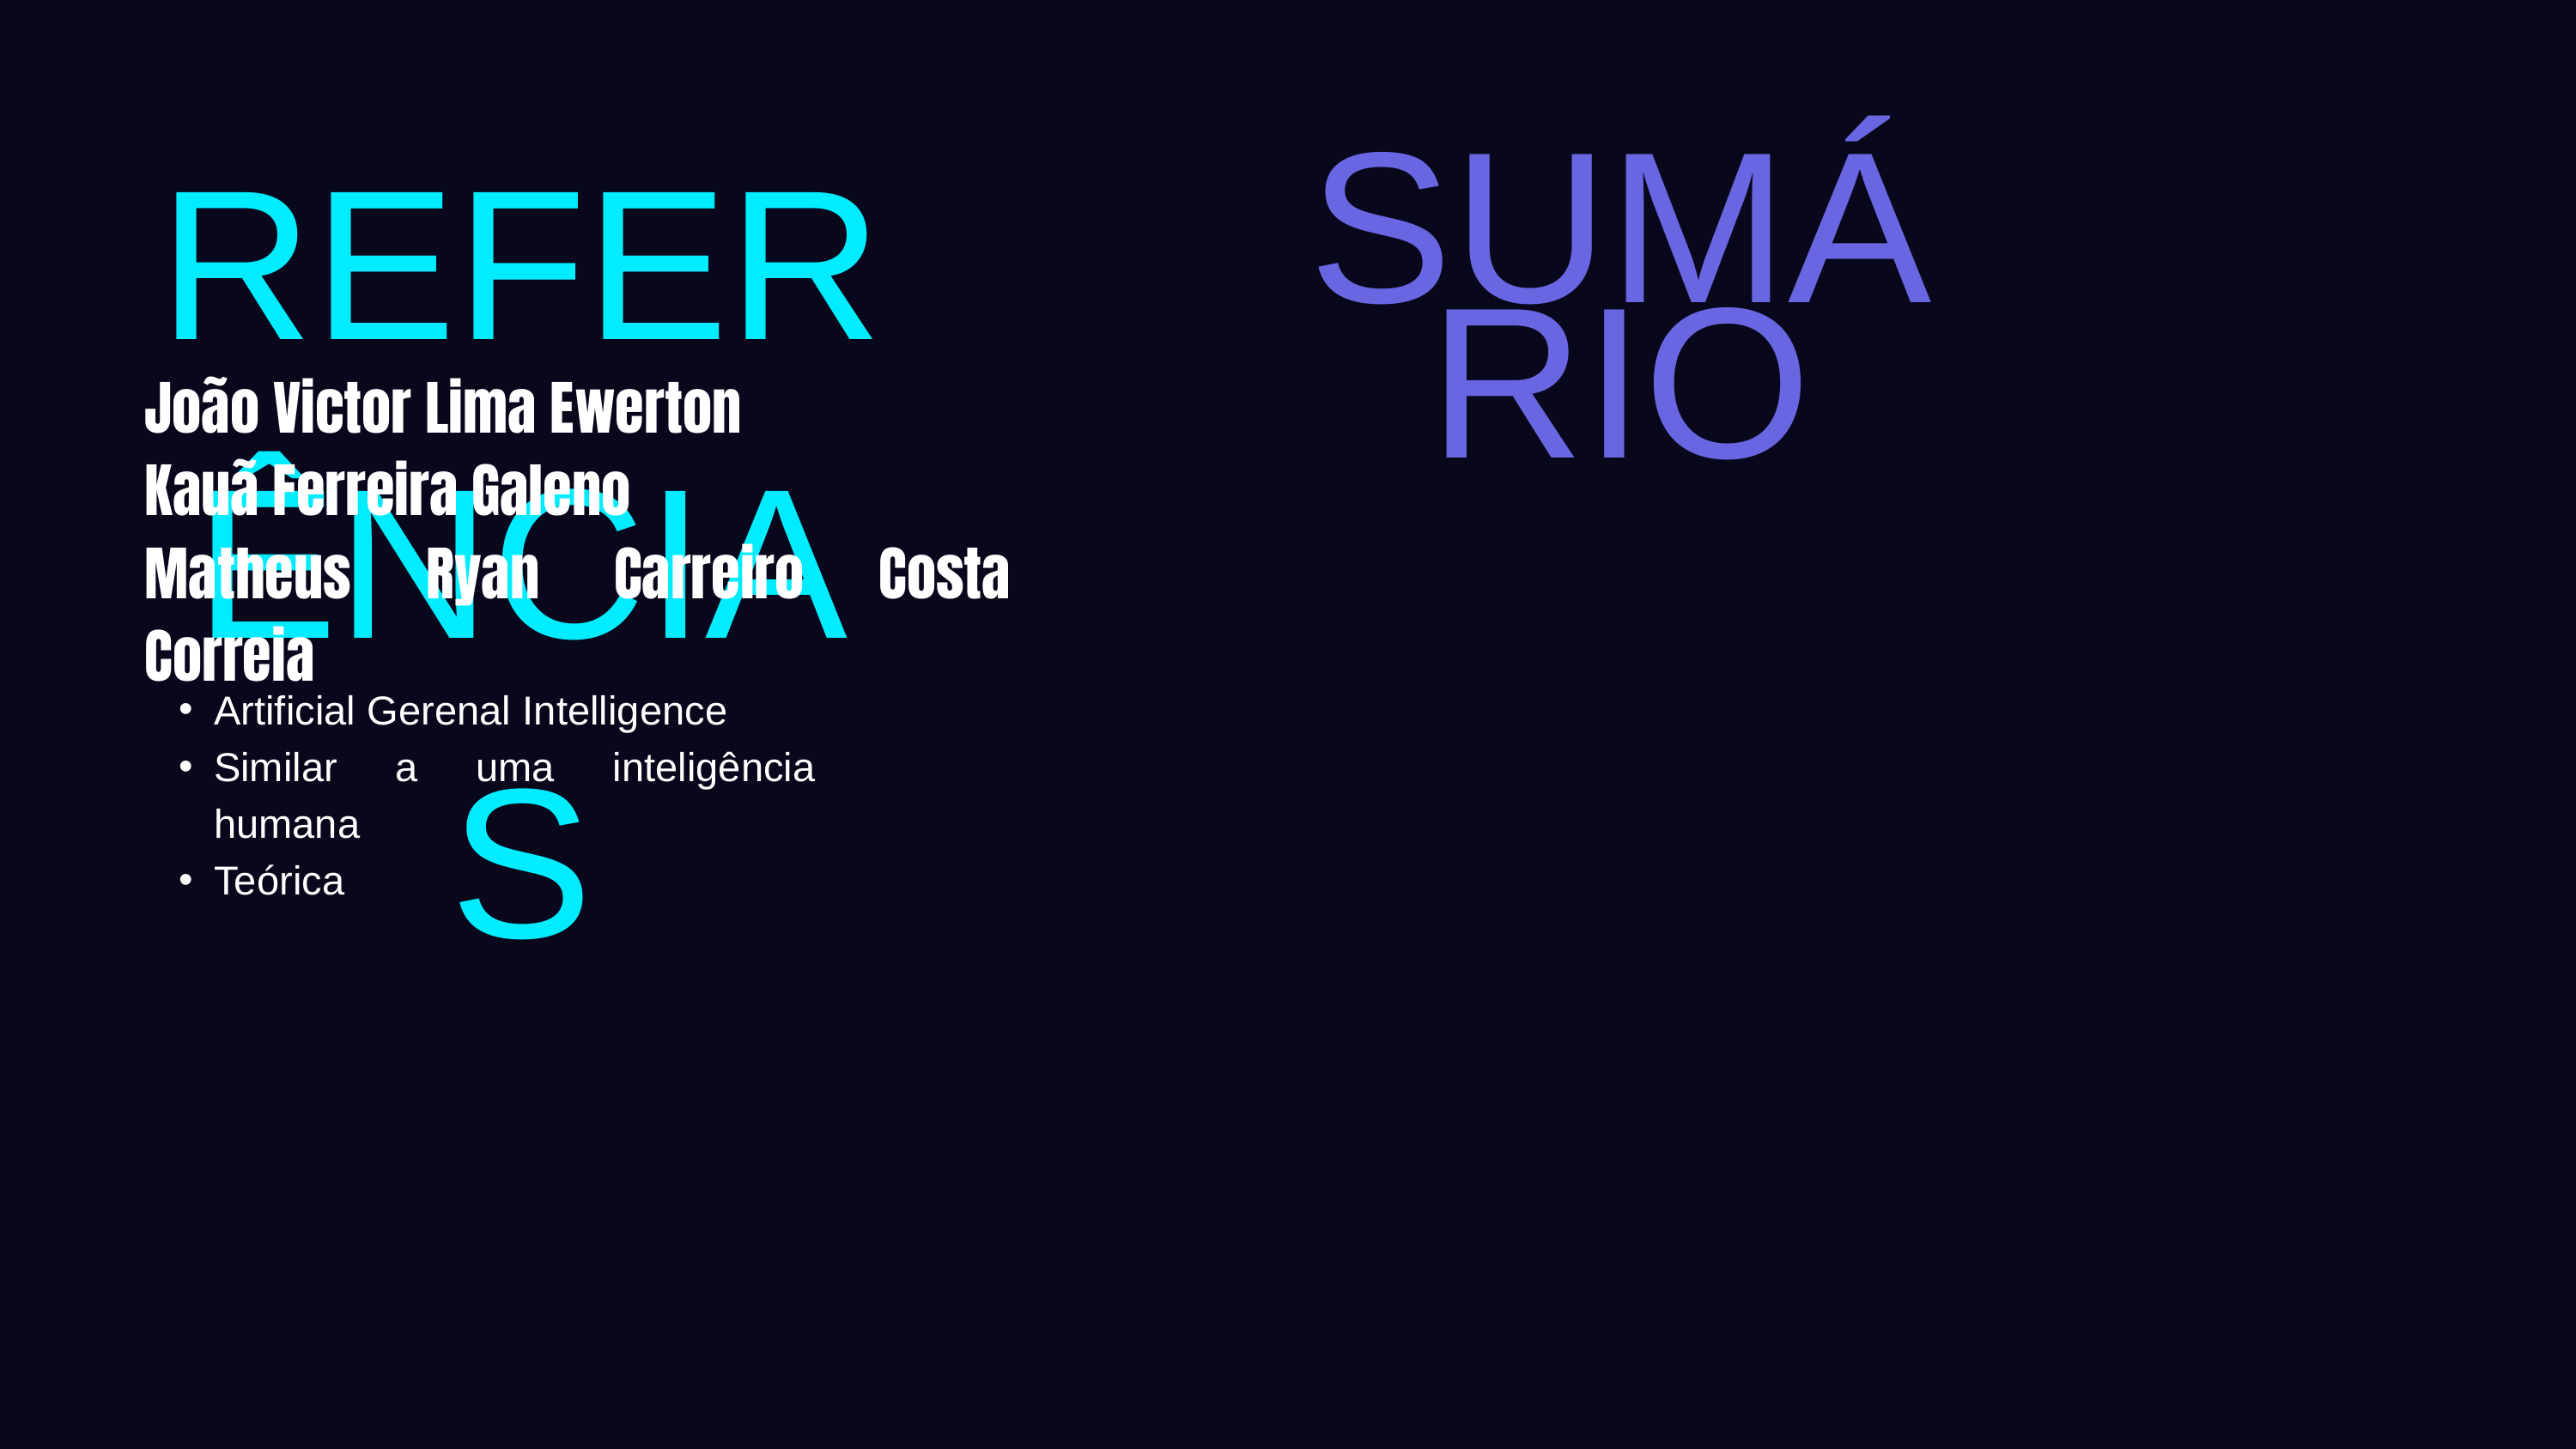

REFERÊNCIAS
SUMÁRIO
João Victor Lima Ewerton
Kauã Ferreira Galeno
Matheus Ryan Carreiro Costa Correia
Artificial Gerenal Intelligence
Similar a uma inteligência humana
Teórica